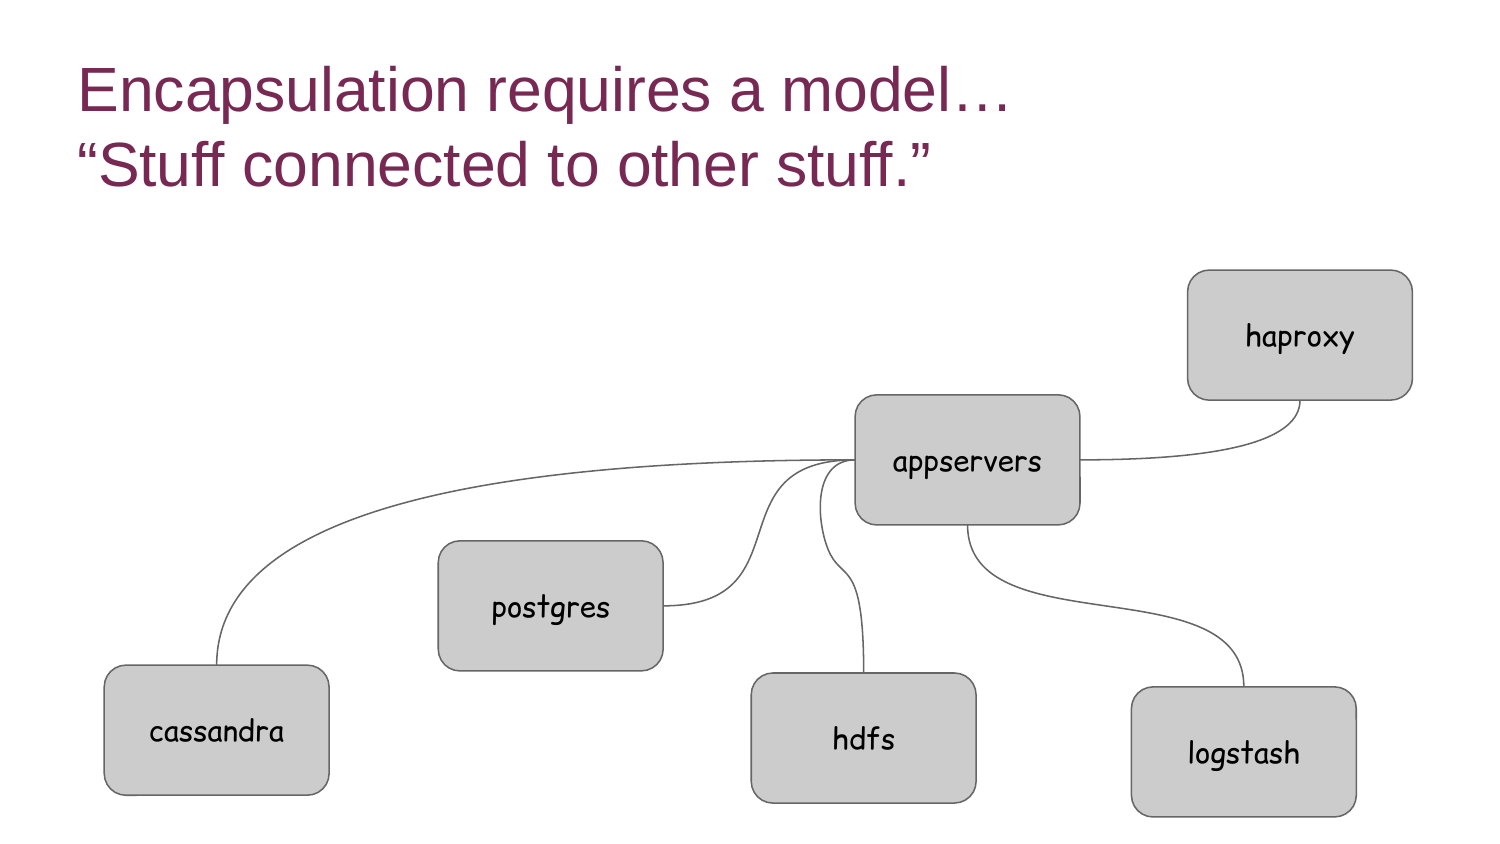

Story

Walk around your developer desks and look at the whiteboards. This is what you’ll see - collections of services connected up to make applications.

What matters to the developer is what services are involved - not the details of how many machines there are, or which cloud they are on, or whether they are big machines or small machines, or whether all the services are installed on the same machine.

The picture captures the services.

Service orchestration is about focusing on the services, not the machines.

Let software decide what happens on a particular machine, you want your developers to focus on the services independent of the actual implementation.
# Encapsulation requires a model… “Stuff connected to other stuff.”
haproxy
appservers
postgres
cassandra
hdfs
logstash